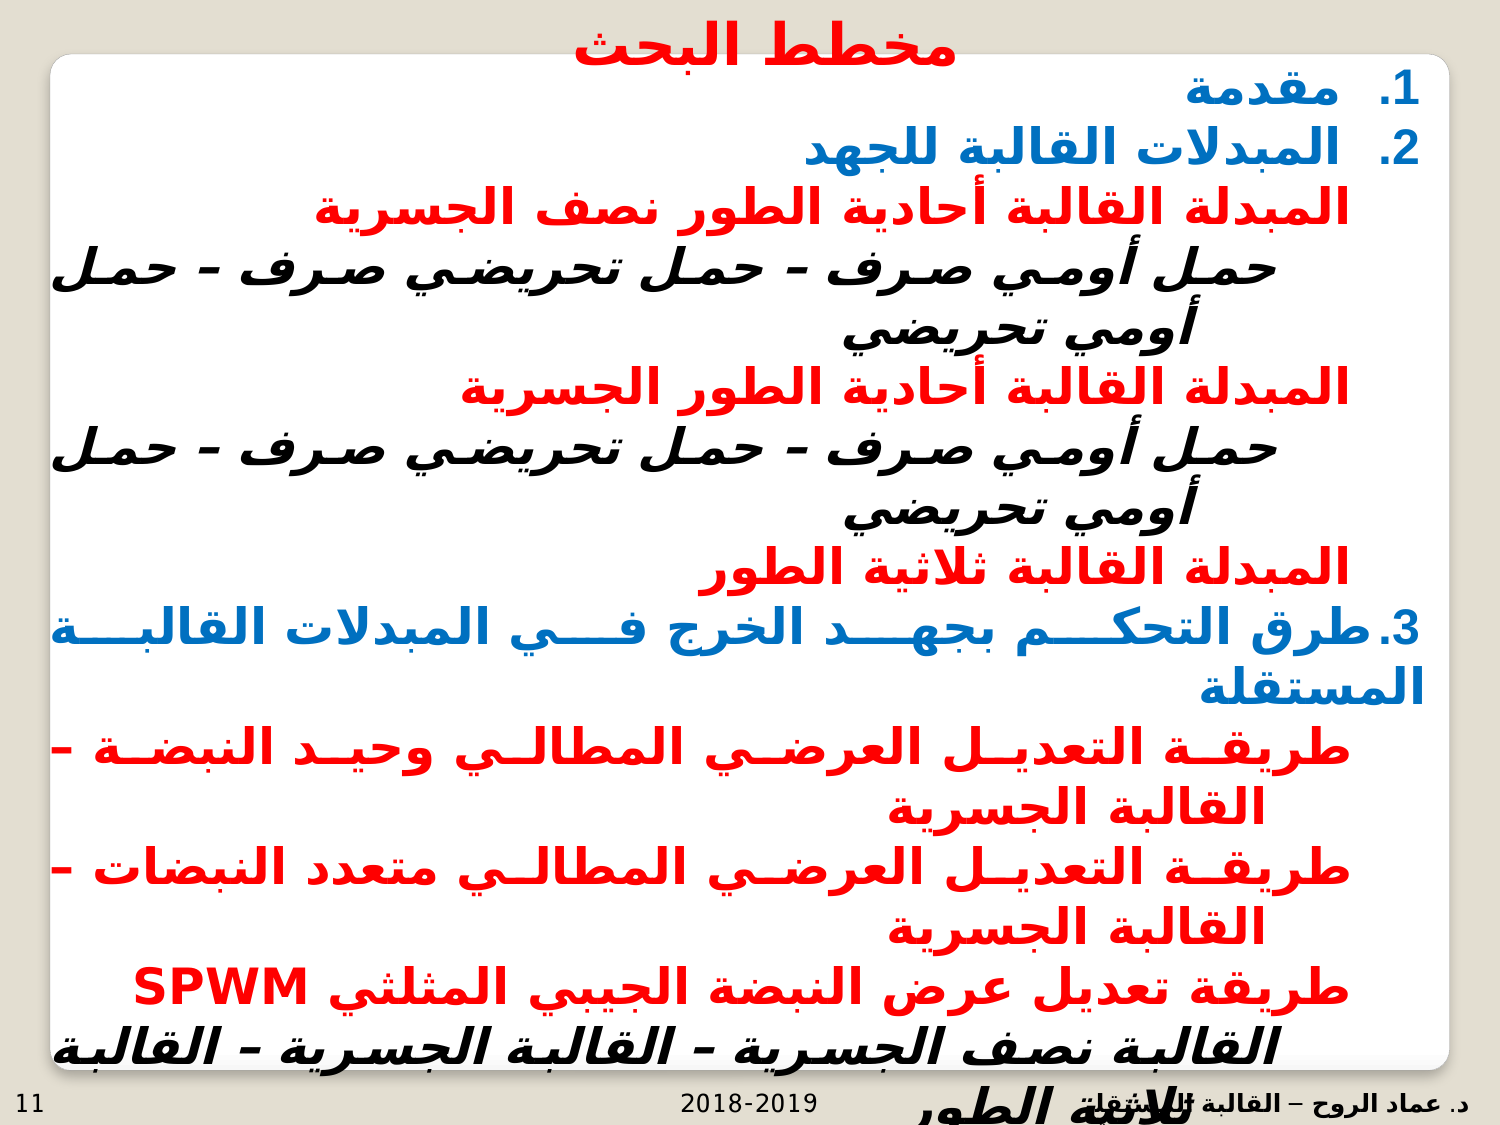

مخطط البحث
مقدمة
المبدلات القالبة للجهد
المبدلة القالبة أحادية الطور نصف الجسرية
حمل أومي صرف – حمل تحريضي صرف – حمل أومي تحريضي
المبدلة القالبة أحادية الطور الجسرية
حمل أومي صرف – حمل تحريضي صرف – حمل أومي تحريضي
المبدلة القالبة ثلاثية الطور
طرق التحكم بجهد الخرج في المبدلات القالبة المستقلة
طريقة التعديل العرضي المطالي وحيد النبضة – القالبة الجسرية
طريقة التعديل العرضي المطالي متعدد النبضات –القالبة الجسرية
طريقة تعديل عرض النبضة الجيبي المثلثي SPWM
القالبة نصف الجسرية – القالبة الجسرية – القالبة ثلاثية الطور
طريقة التعديل المحسوب مسبقاً (المبرمج)
القالبة نصف الجسرية – القالبة الجسرية
تحسين التركيب الهارمونيكي لمنحنيات الجهد في المبدلات القالبة المستقلة
جمع جهود أكثر من قالبة مستقلة
الحذف الانتقائي لتوافقيات محددة
11
2018-2019
د. عماد الروح – القالبة المستقلة